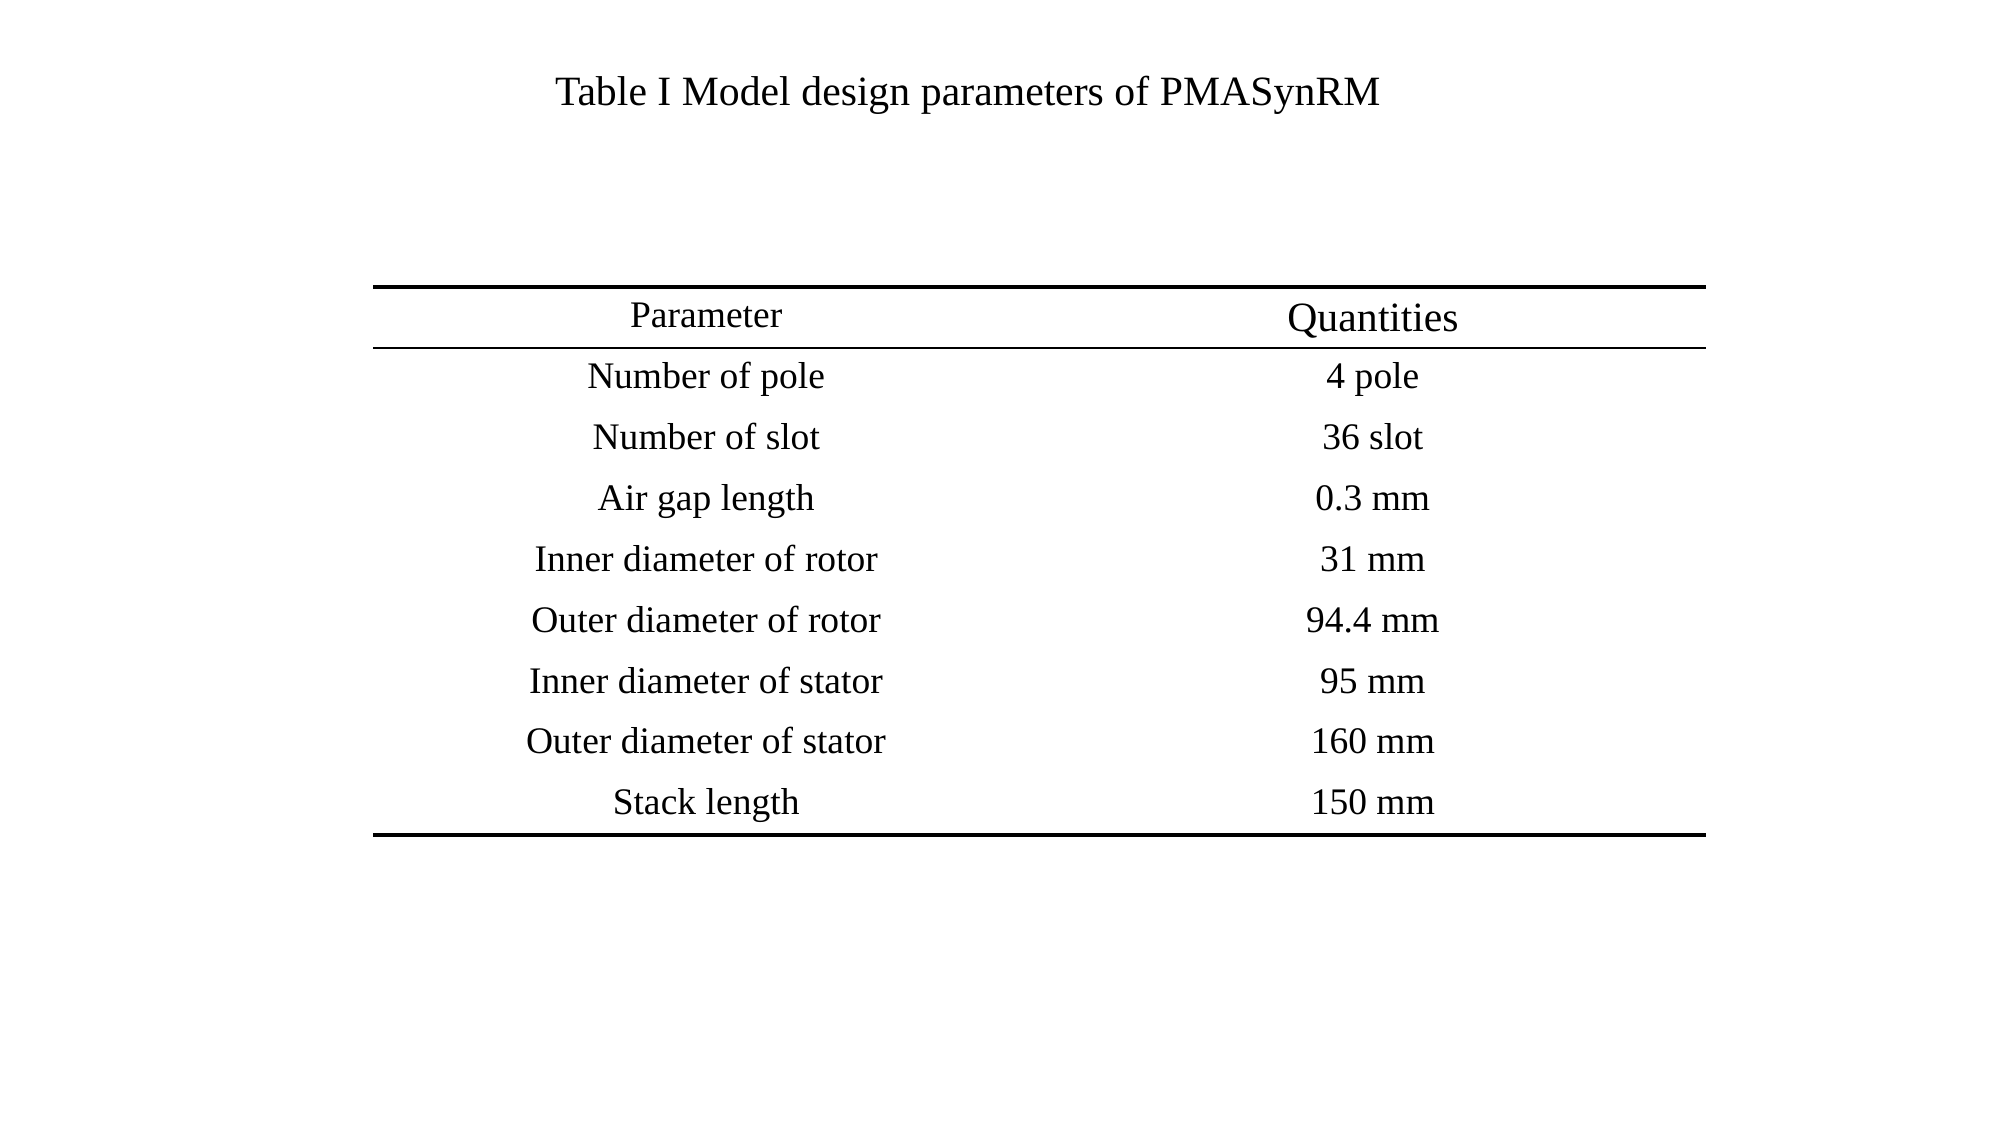

Table I Model design parameters of PMASynRM
| Parameter | Quantities |
| --- | --- |
| Number of pole | 4 pole |
| Number of slot | 36 slot |
| Air gap length | 0.3 mm |
| Inner diameter of rotor | 31 mm |
| Outer diameter of rotor | 94.4 mm |
| Inner diameter of stator | 95 mm |
| Outer diameter of stator | 160 mm |
| Stack length | 150 mm |